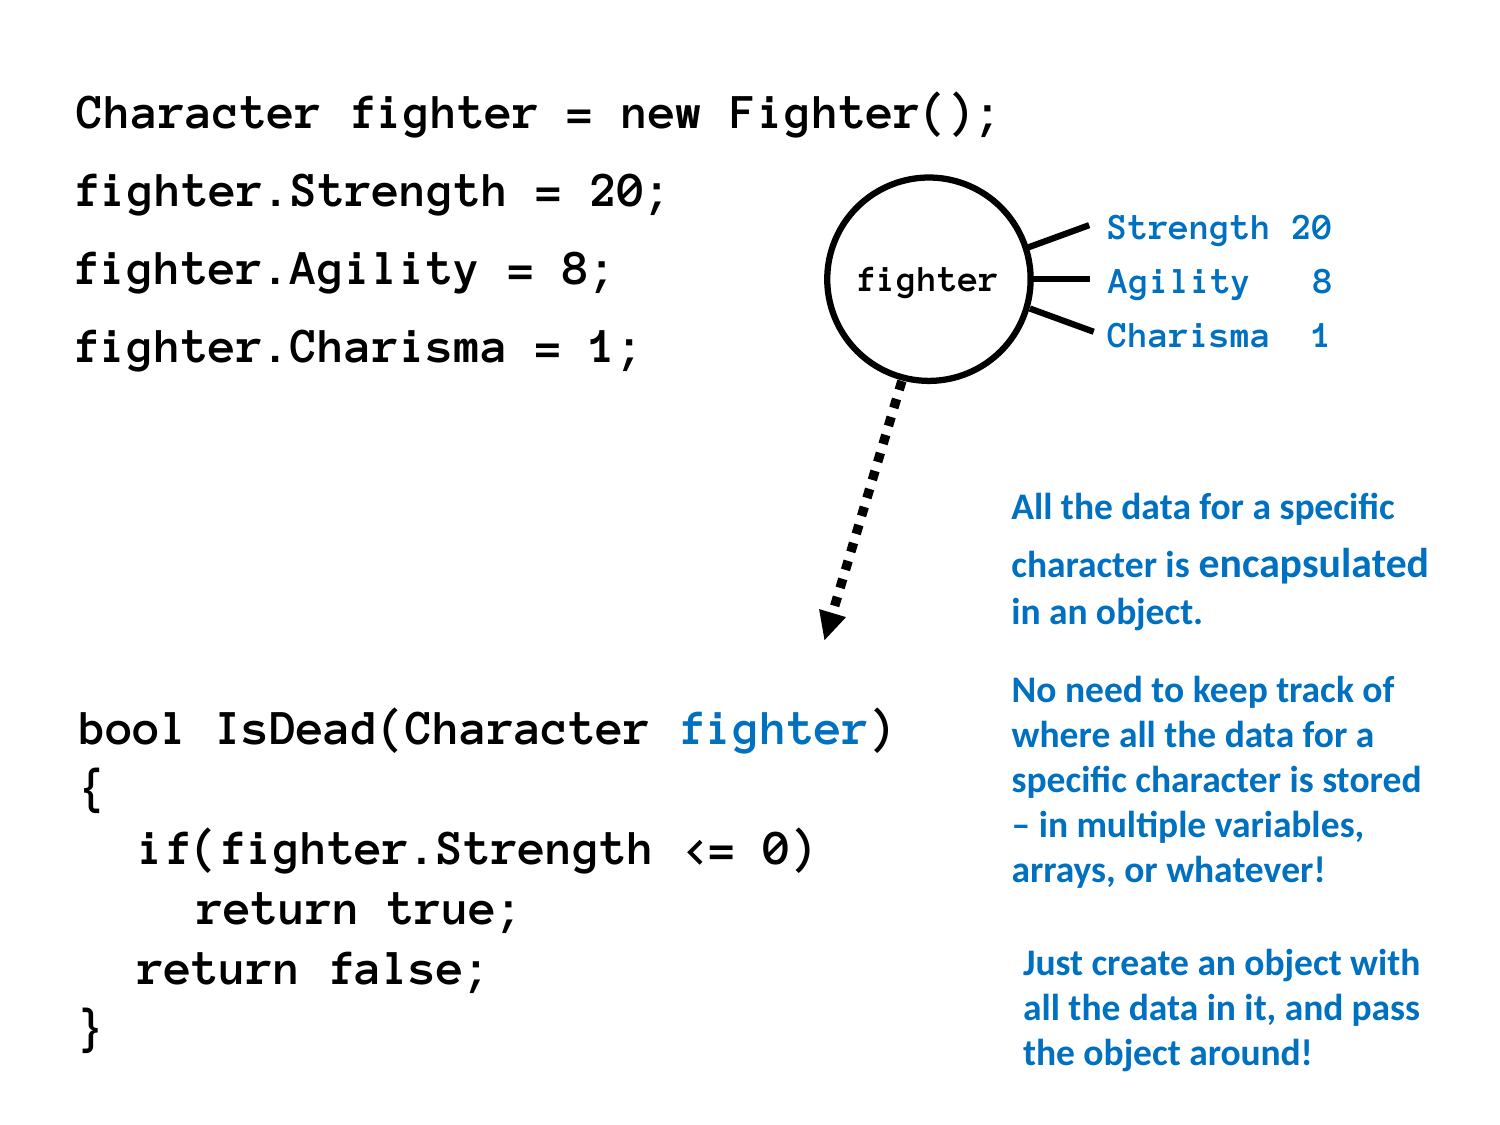

Character fighter = new Fighter();
fighter.Strength = 20;

fighter
Strength 20
Agility   8
Charisma  1
fighter.Agility = 8;
fighter.Charisma = 1;
All the data for a specific character is encapsulated in an object.
No need to keep track of where all the data for a specific character is stored – in multiple variables, arrays, or whatever!
bool IsDead(Character fighter)
{
	if(fighter.Strength <= 0)
		return true;
	return false;
}
Just create an object with all the data in it, and pass the object around!